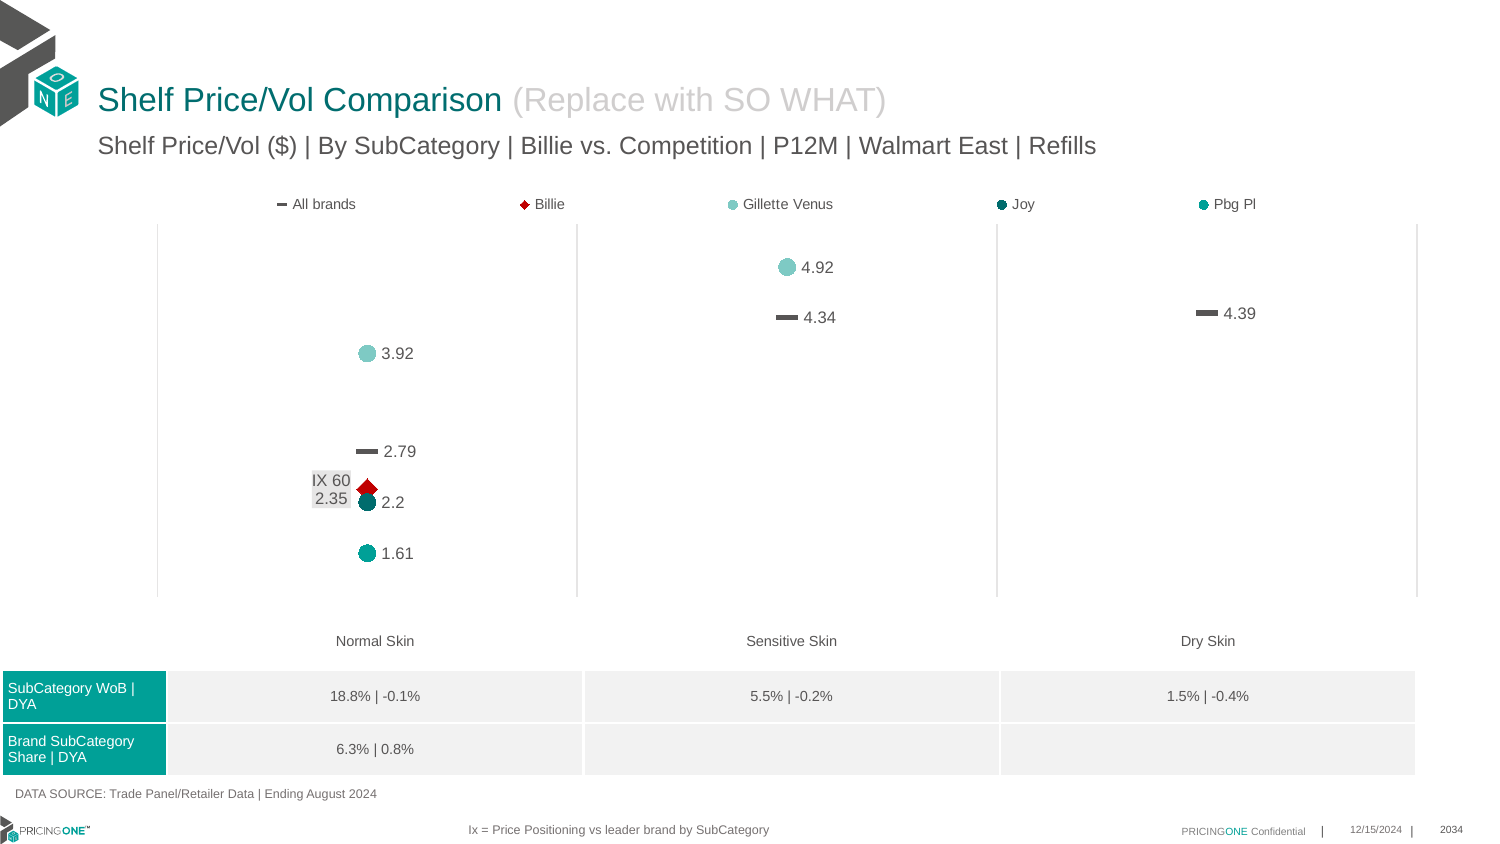

# Shelf Price/Vol Comparison (Replace with SO WHAT)
Shelf Price/Vol ($) | By SubCategory | Billie vs. Competition | P12M | Walmart East | Refills

### Chart

| Category | All brands | Billie | Gillette Venus | Joy | Pbg Pl |
|---|---|---|---|---|---|
| IX 60 | 2.79 | 2.35 | 3.92 | 2.2 | 1.61 |
| None | 4.34 | None | 4.92 | None | None |
| None | 4.39 | None | None | None | None |
|  | Normal Skin | Sensitive Skin | Dry Skin |
| --- | --- | --- | --- |
| SubCategory WoB | DYA | 18.8% | -0.1% | 5.5% | -0.2% | 1.5% | -0.4% |
| Brand SubCategory Share | DYA | 6.3% | 0.8% |  |  |
DATA SOURCE: Trade Panel/Retailer Data | Ending August 2024
Ix = Price Positioning vs leader brand by SubCategory
12/15/2024
2034